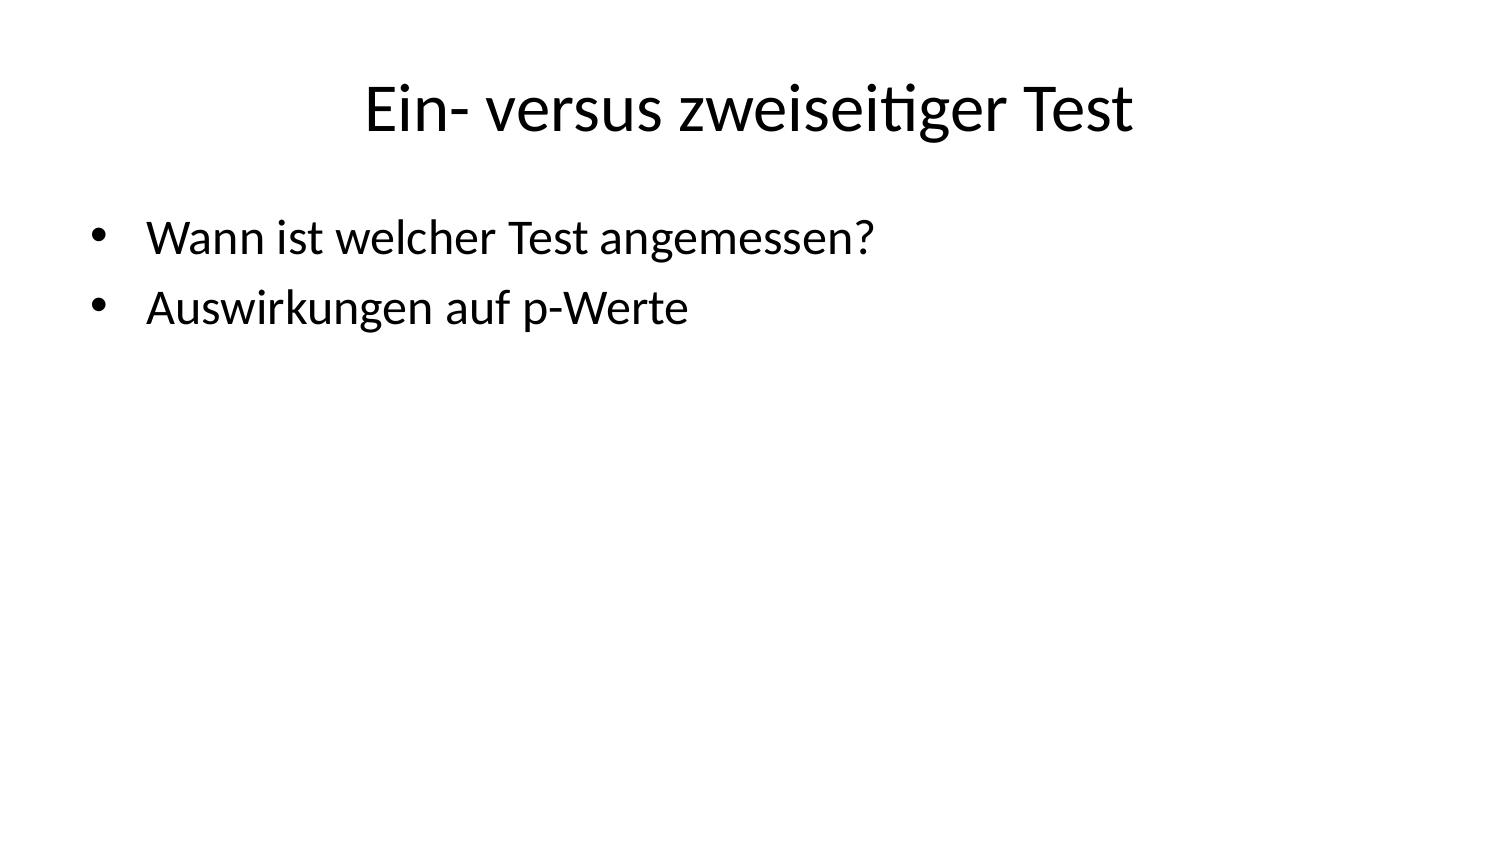

# Ein- versus zweiseitiger Test
Wann ist welcher Test angemessen?
Auswirkungen auf p-Werte